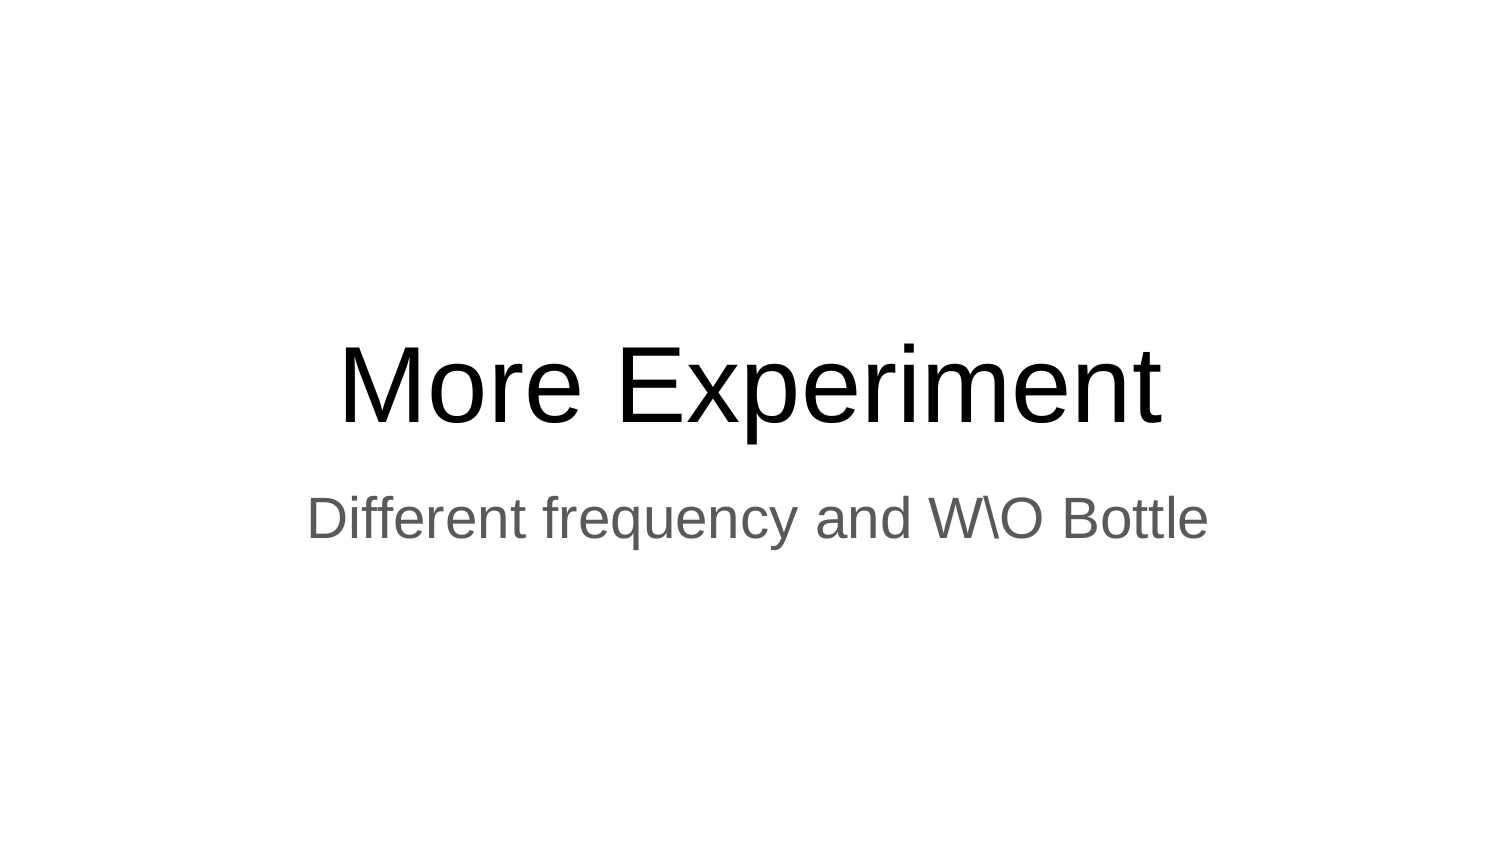

# More Experiment
Different frequency and W\O Bottle